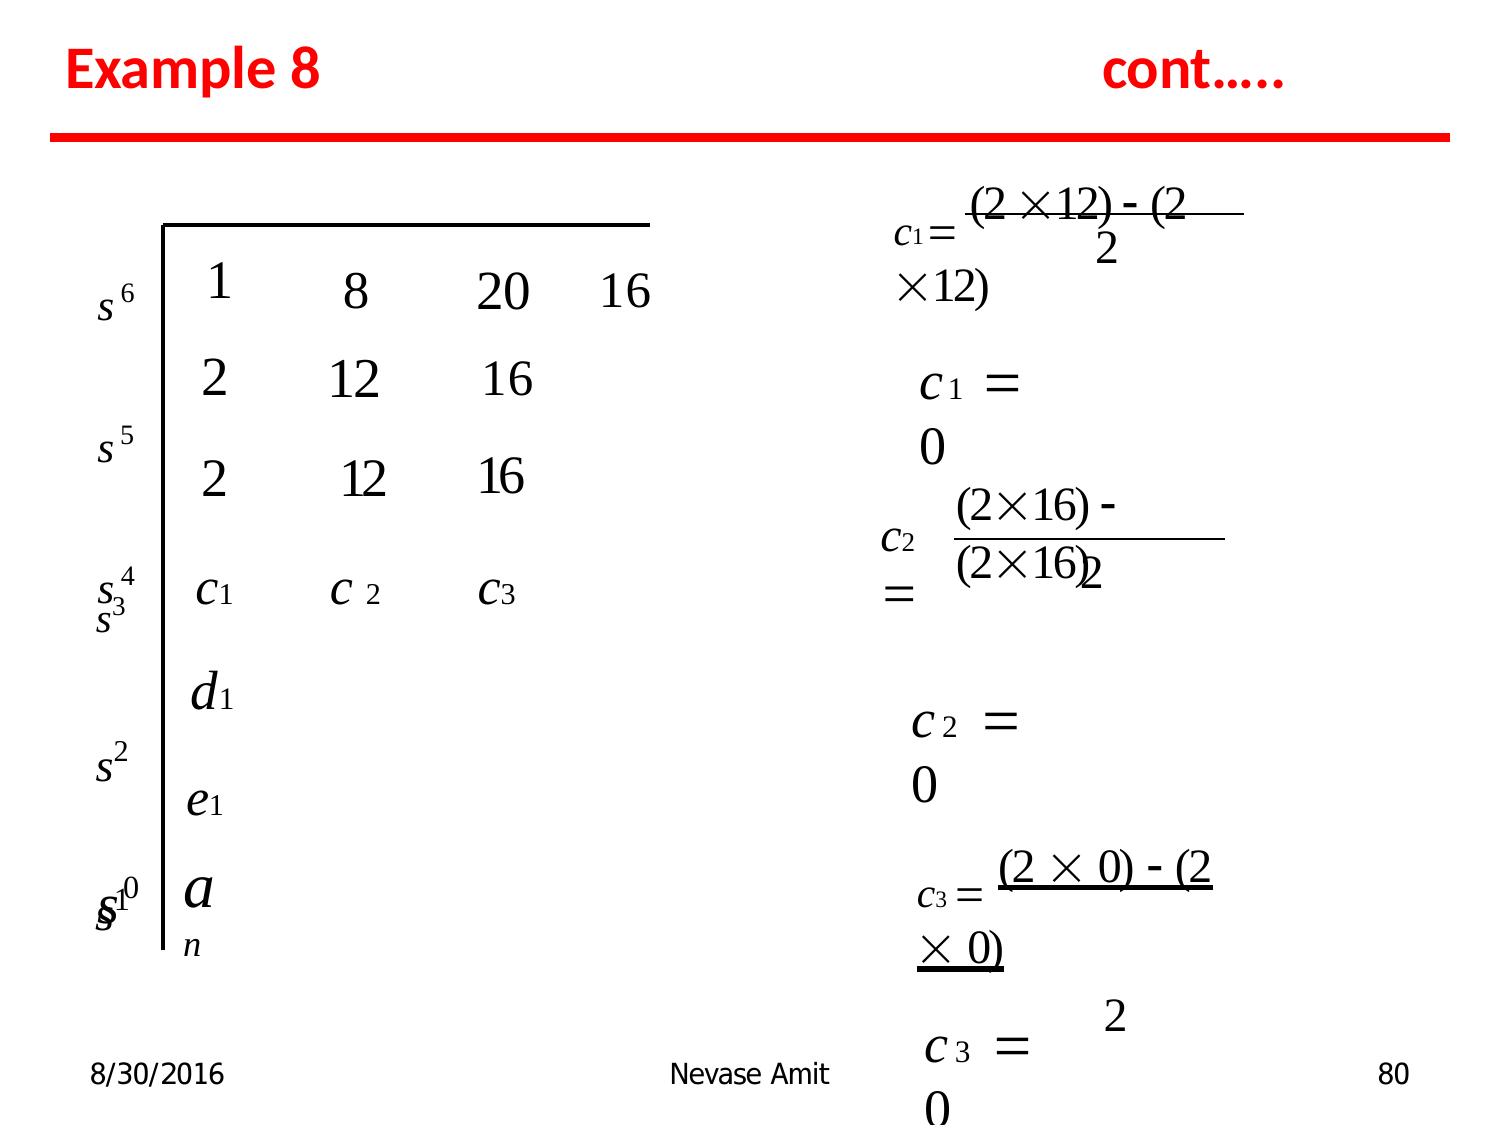

# Example 8
cont…..

c1 = (2 ×12) − (2 ×12)
2

s6
s5
s4
| 1 | 8 | 20 | 16 |
| --- | --- | --- | --- |
| 2 | 12 | 16 |  |
| 2 | 12 | 16 |  |
| c1 | c 2 | c3 |  |
| d1 |  |  |  |
c1 = 0
(2×16) − (2×16)
c2 =
2

s3
s2
s1
c2 = 0
e1
an
c3 = (2 × 0) − (2 × 0)
2
0
s
c3 = 0
8/30/2016
Nevase Amit
80